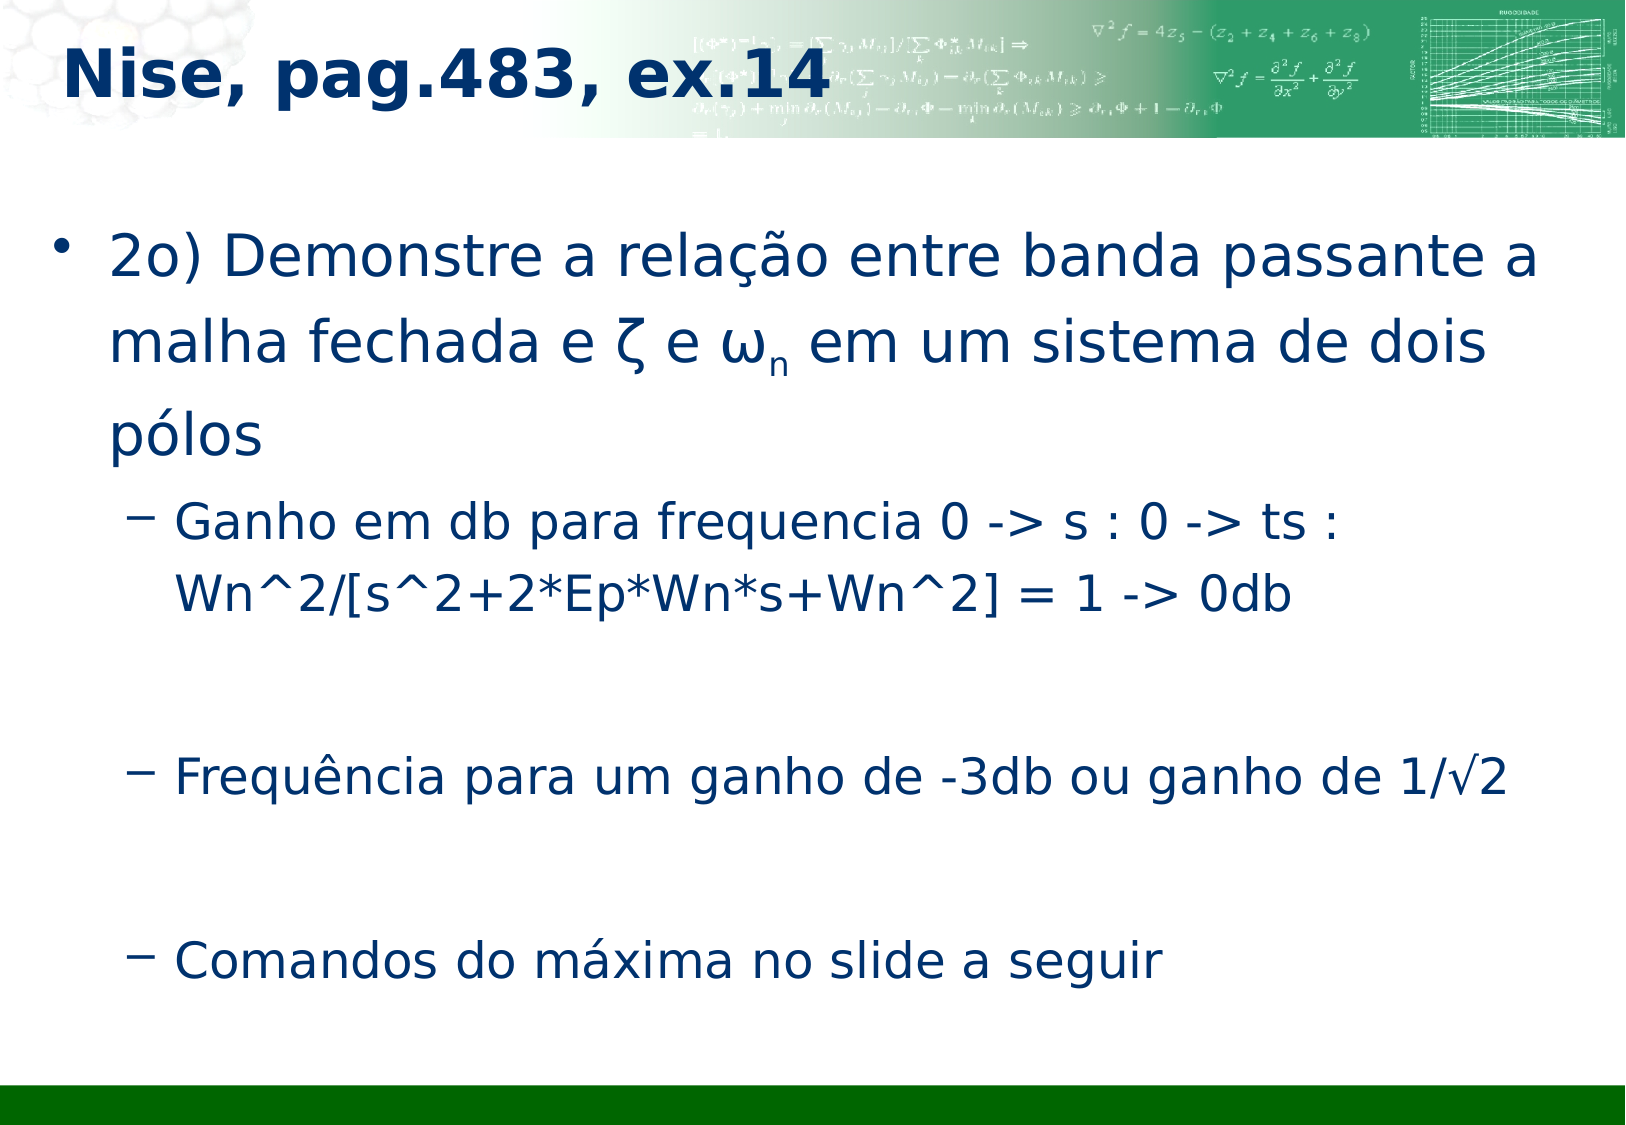

# Nise, pag.483, ex.14
2o) Demonstre a relação entre banda passante a malha fechada e ζ e ωn em um sistema de dois pólos
Ganho em db para frequencia 0 -> s : 0 -> ts : Wn^2/[s^2+2*Ep*Wn*s+Wn^2] = 1 -> 0db

Frequência para um ganho de -3db ou ganho de 1/√2

Comandos do máxima no slide a seguir